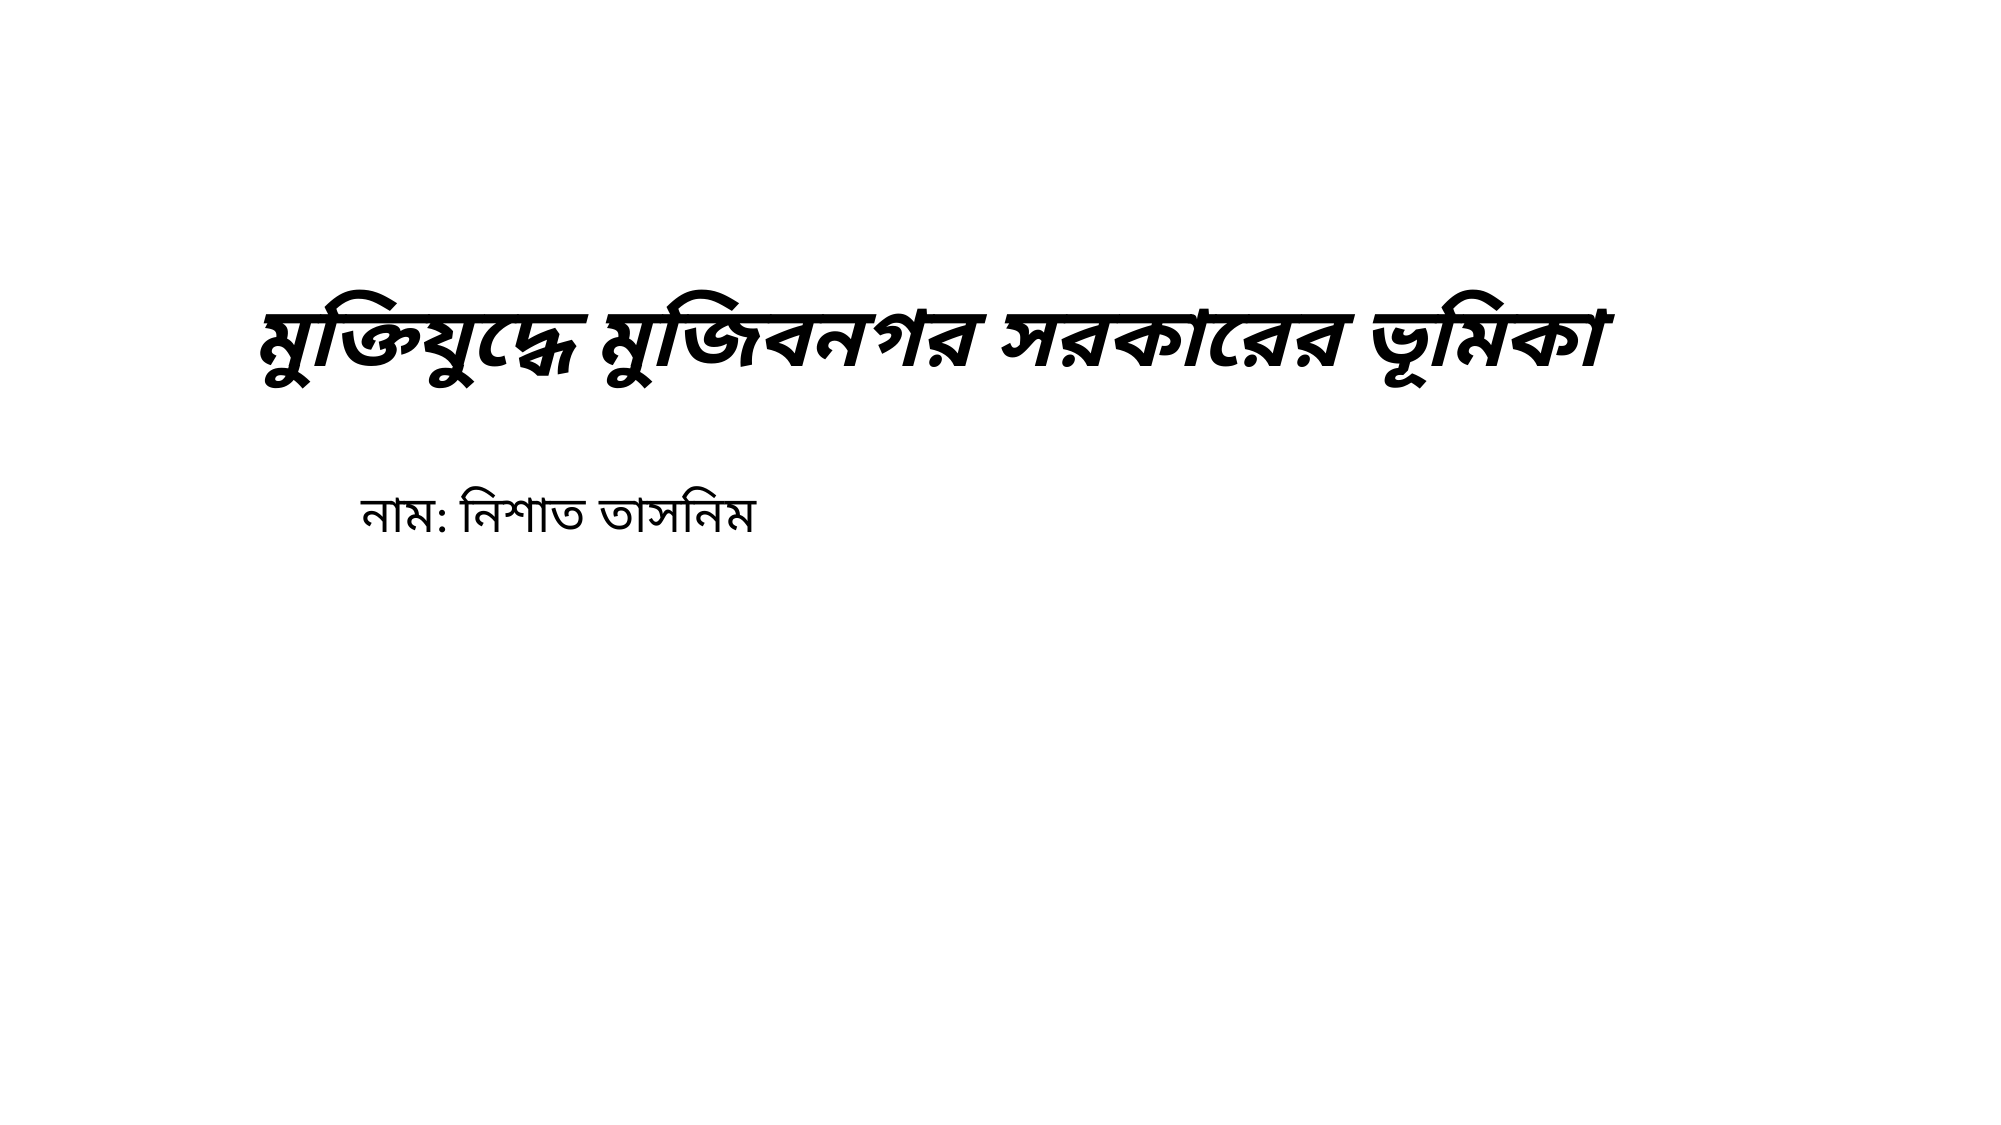

# মুক্তিযুদ্ধে মুজিবনগর সরকারের ভূমিকা
নাম: নিশাত তাসনিম